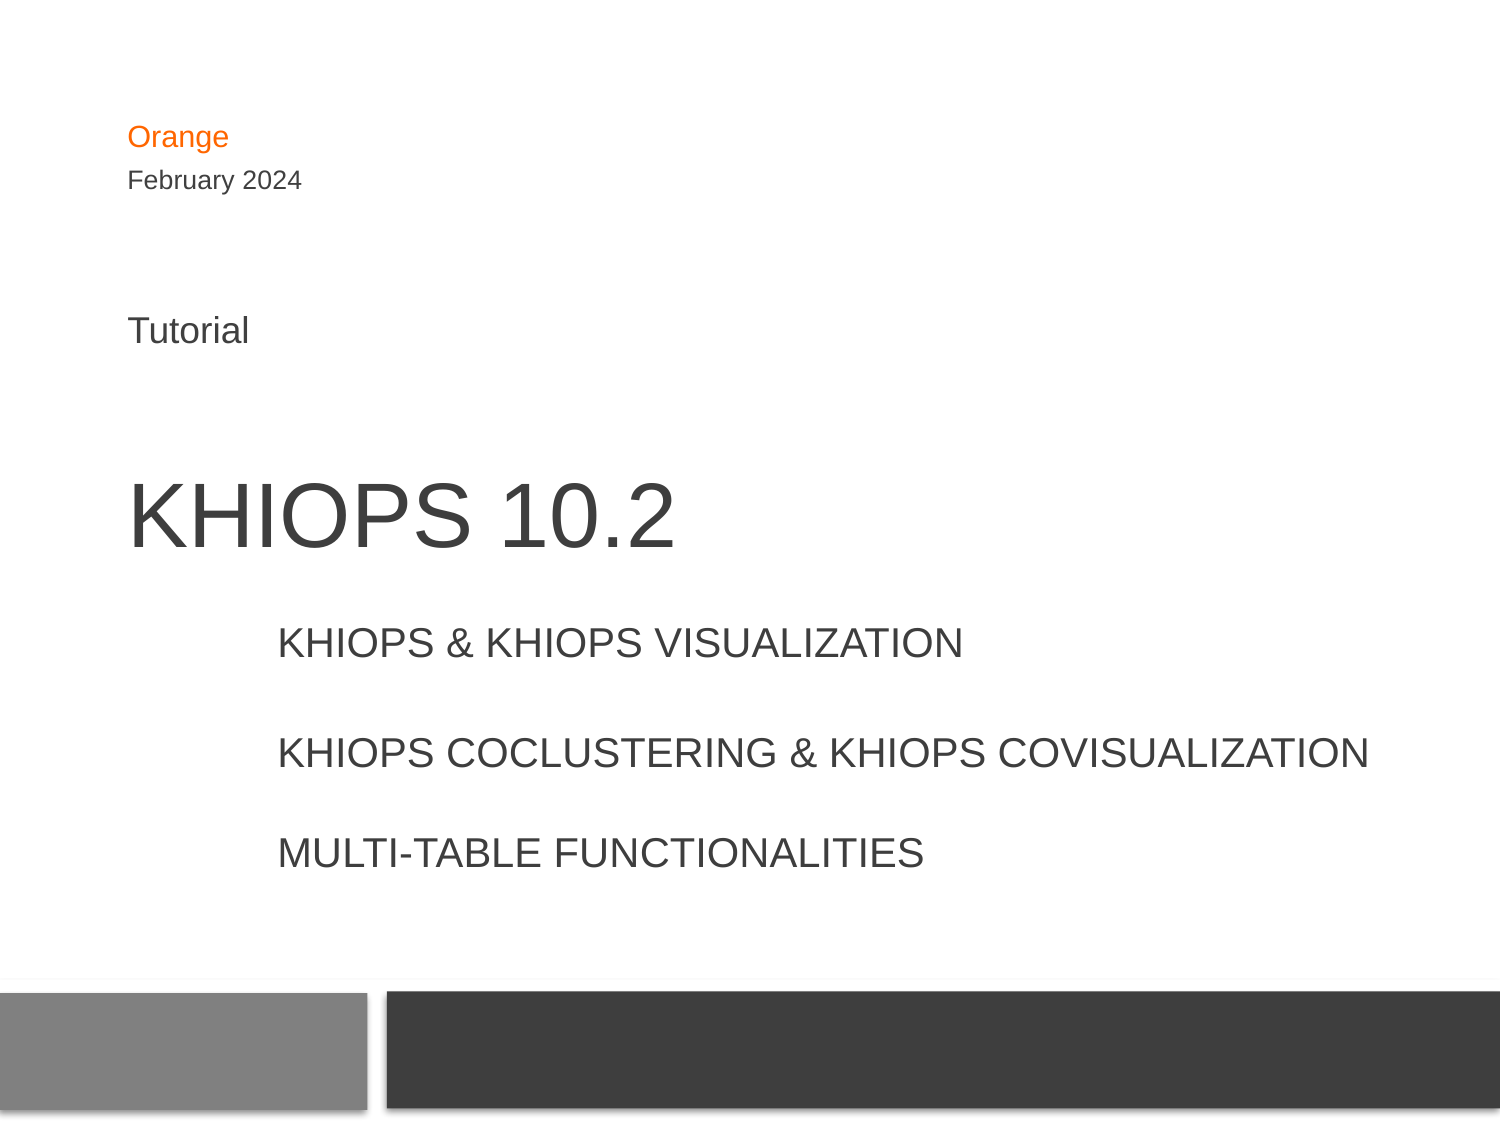

Orange
February 2024

Tutorial
# Khiops 10.2 Khiops & Khiops Visualization Khiops Coclustering & Khiops Covisualization Multi-table functionalities